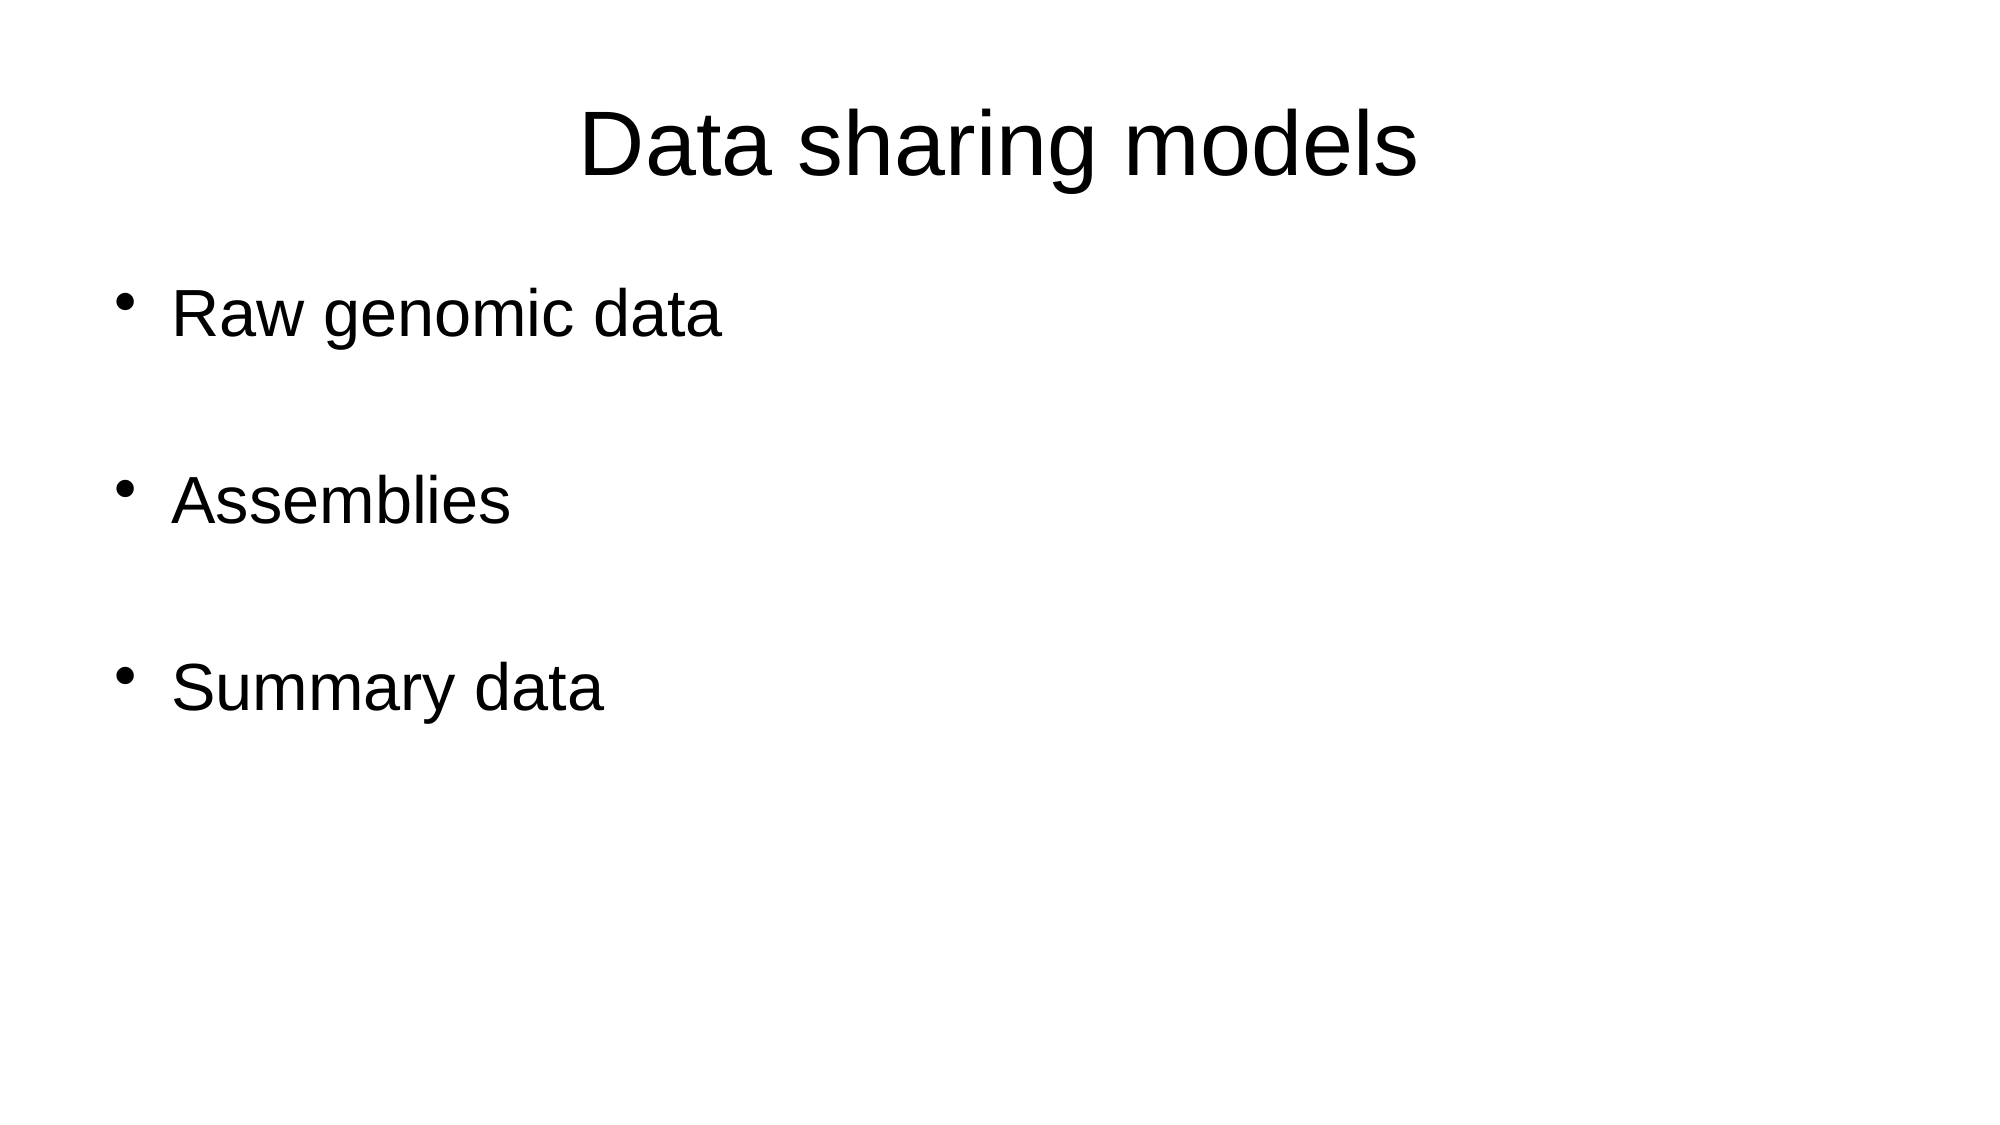

# Data sharing models
Raw genomic data

Assemblies

Summary data